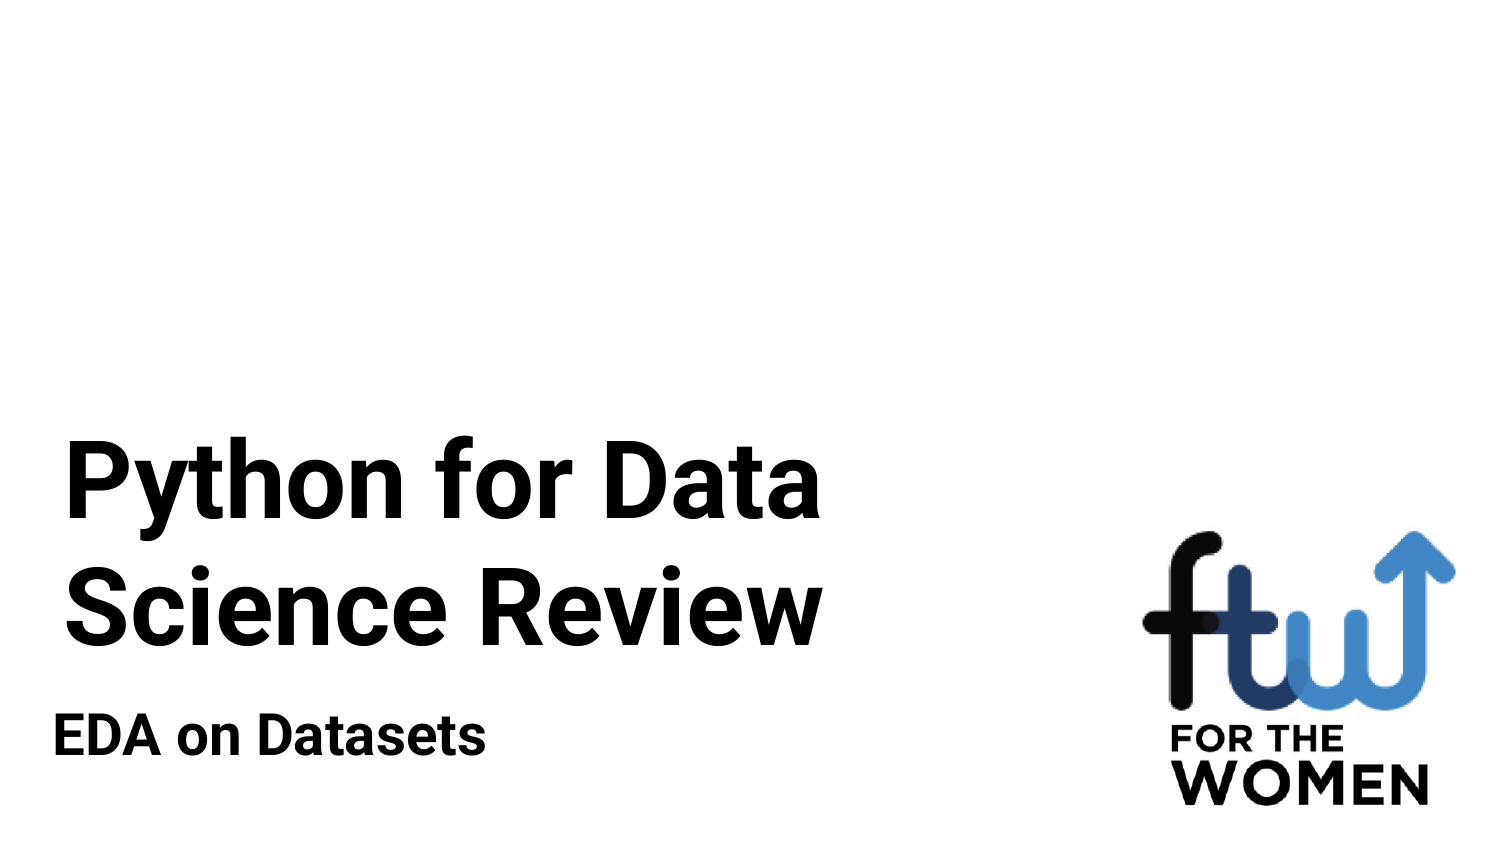

# Python for Data Science Review
EDA on Datasets